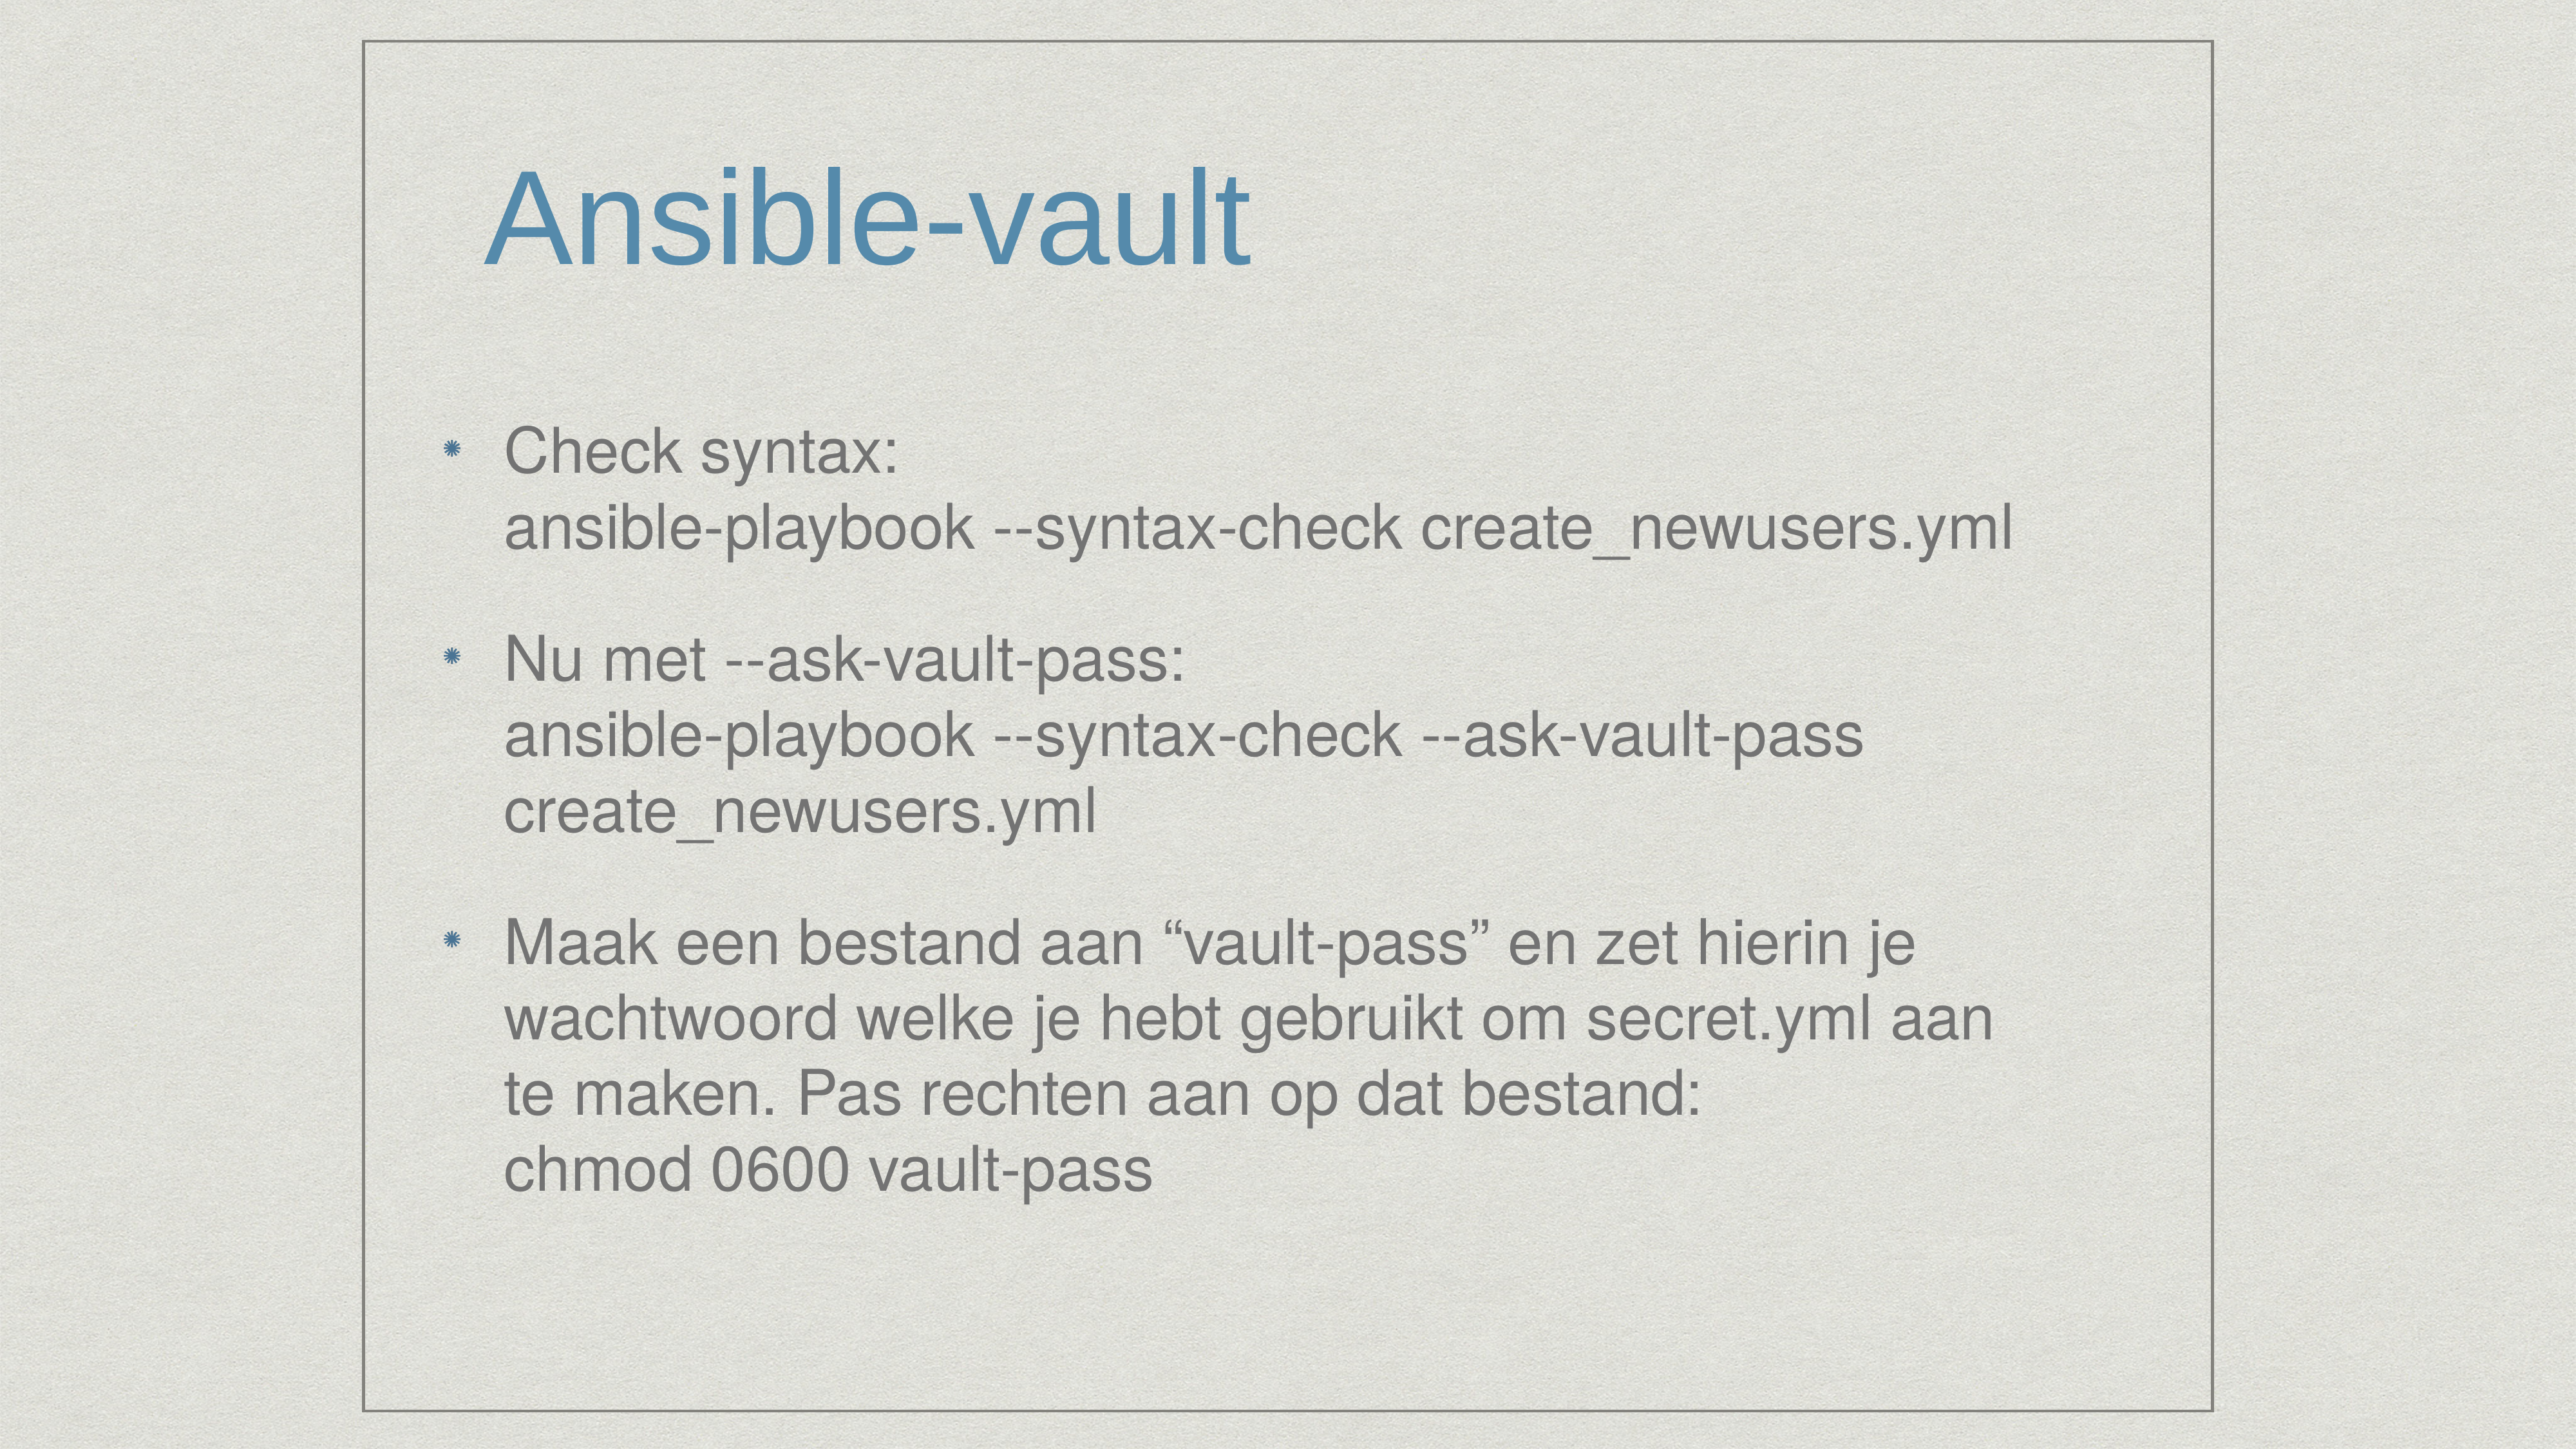

# Ansible-vault
Check syntax:
ansible-playbook --syntax-check create_newusers.yml
Nu met --ask-vault-pass:
ansible-playbook --syntax-check --ask-vault-pass create_newusers.yml
Maak een bestand aan “vault-pass” en zet hierin je wachtwoord welke je hebt gebruikt om secret.yml aan te maken. Pas rechten aan op dat bestand:
chmod 0600 vault-pass